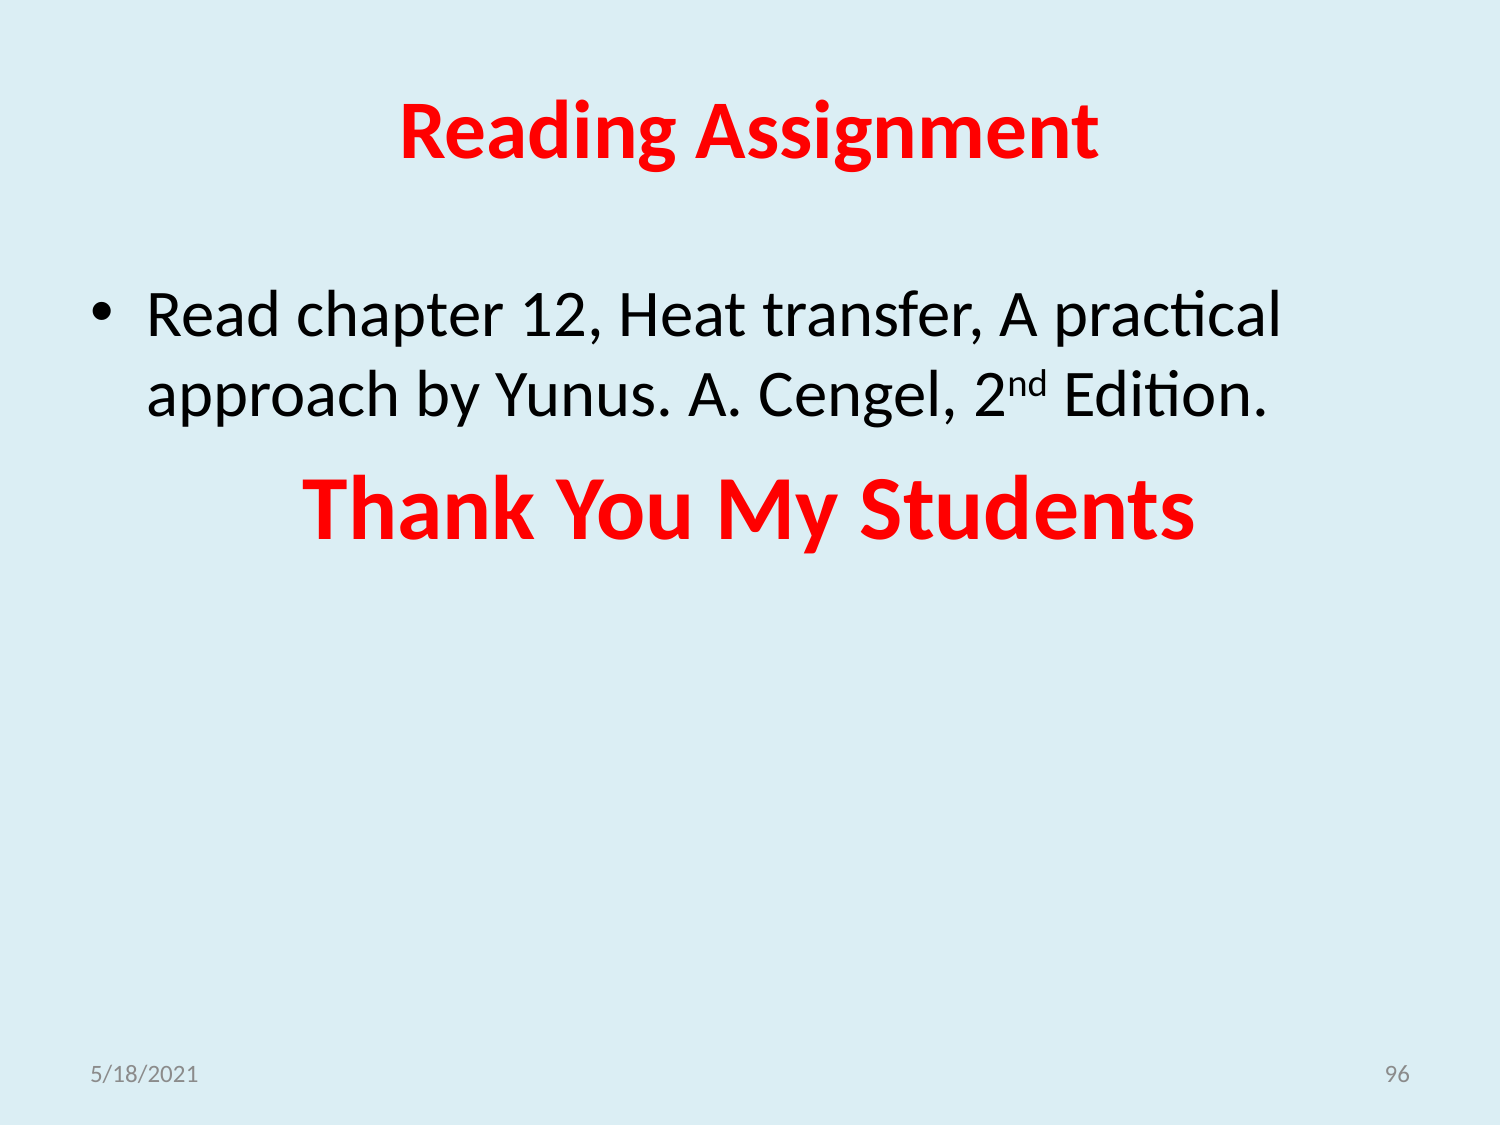

# Reading Assignment
Read chapter 12, Heat transfer, A practical approach by Yunus. A. Cengel, 2nd Edition.
Thank You My Students
5/18/2021
96